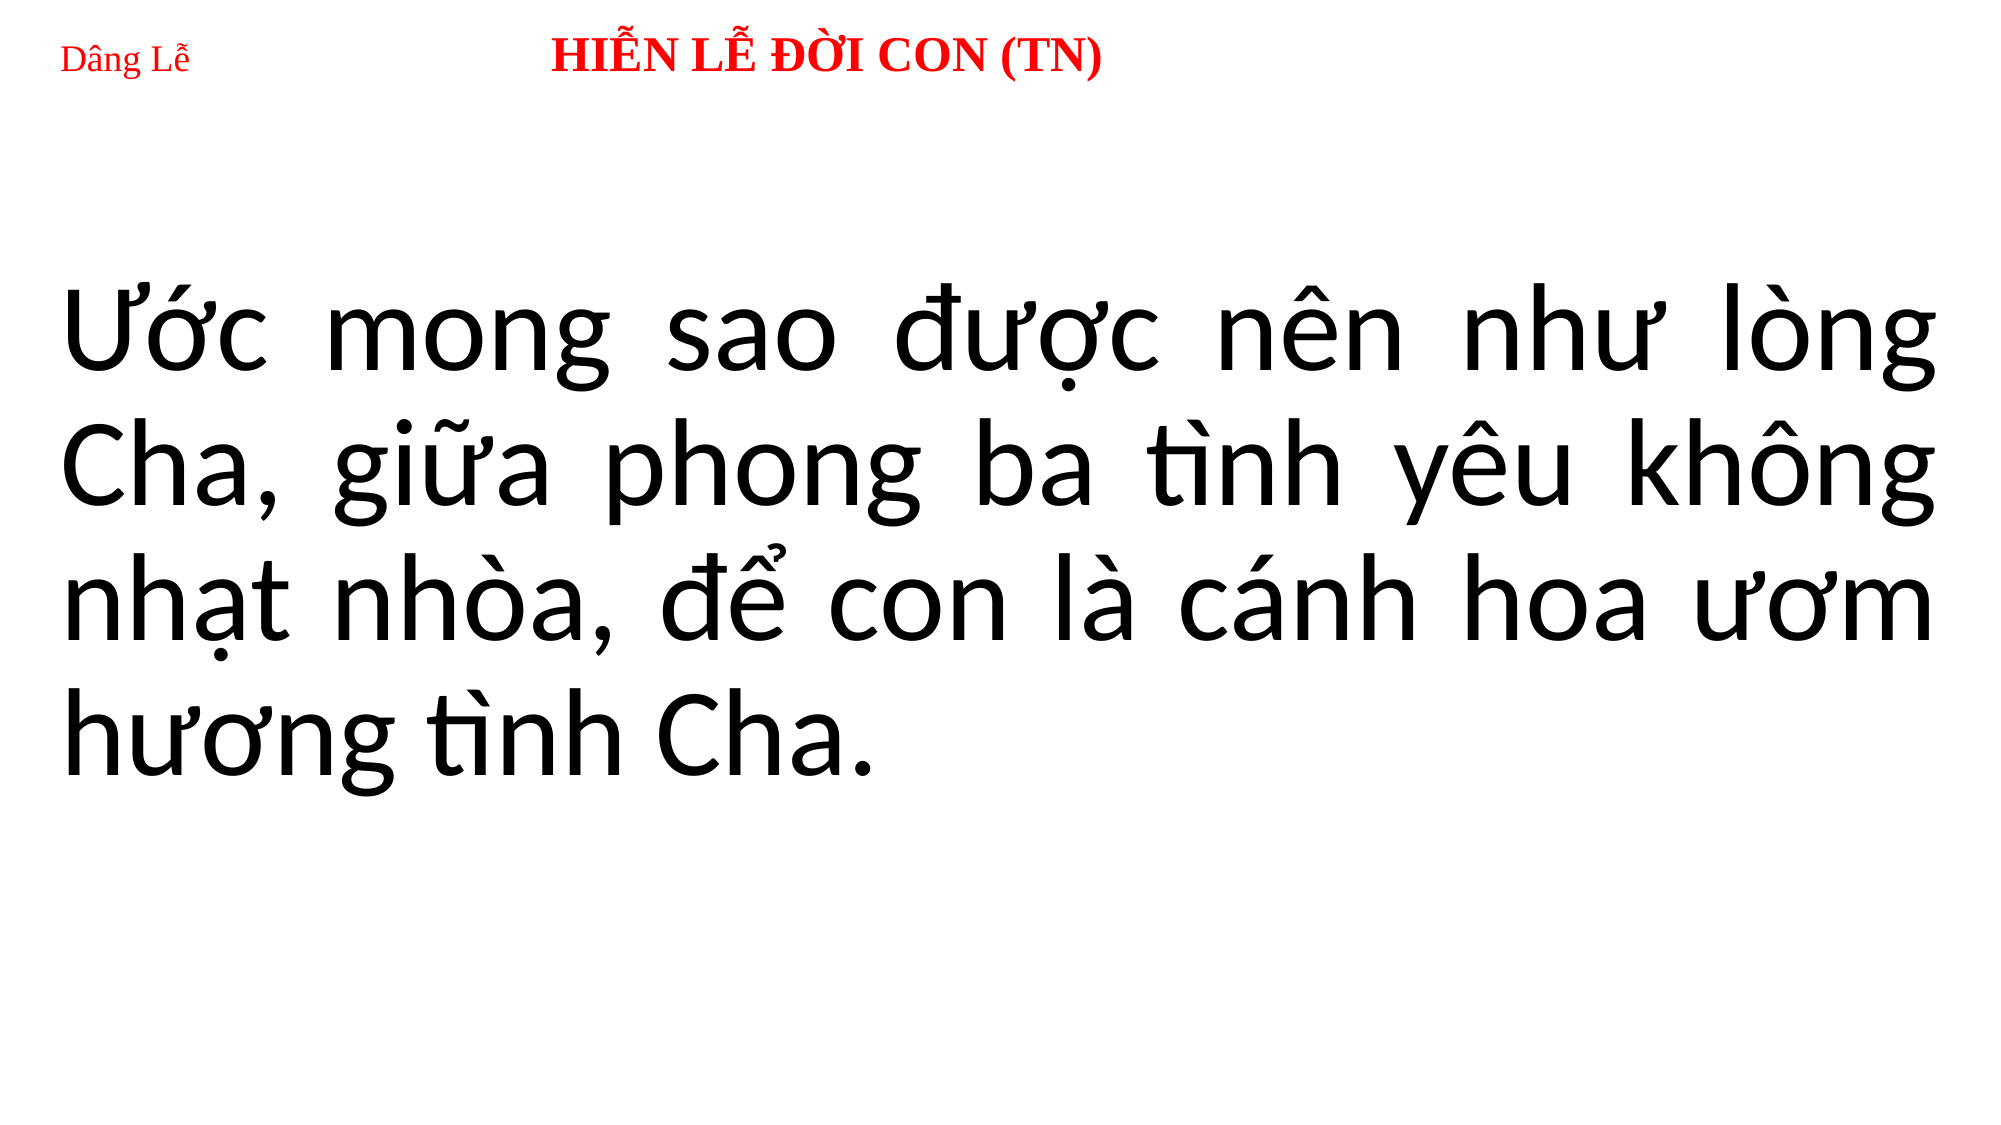

# Dâng Lễ                                      HIỄN LỄ ĐỜI CON (TN)
Ước mong sao được nên như lòng Cha, giữa phong ba tình yêu không nhạt nhòa, để con là cánh hoa ươm hương tình Cha.